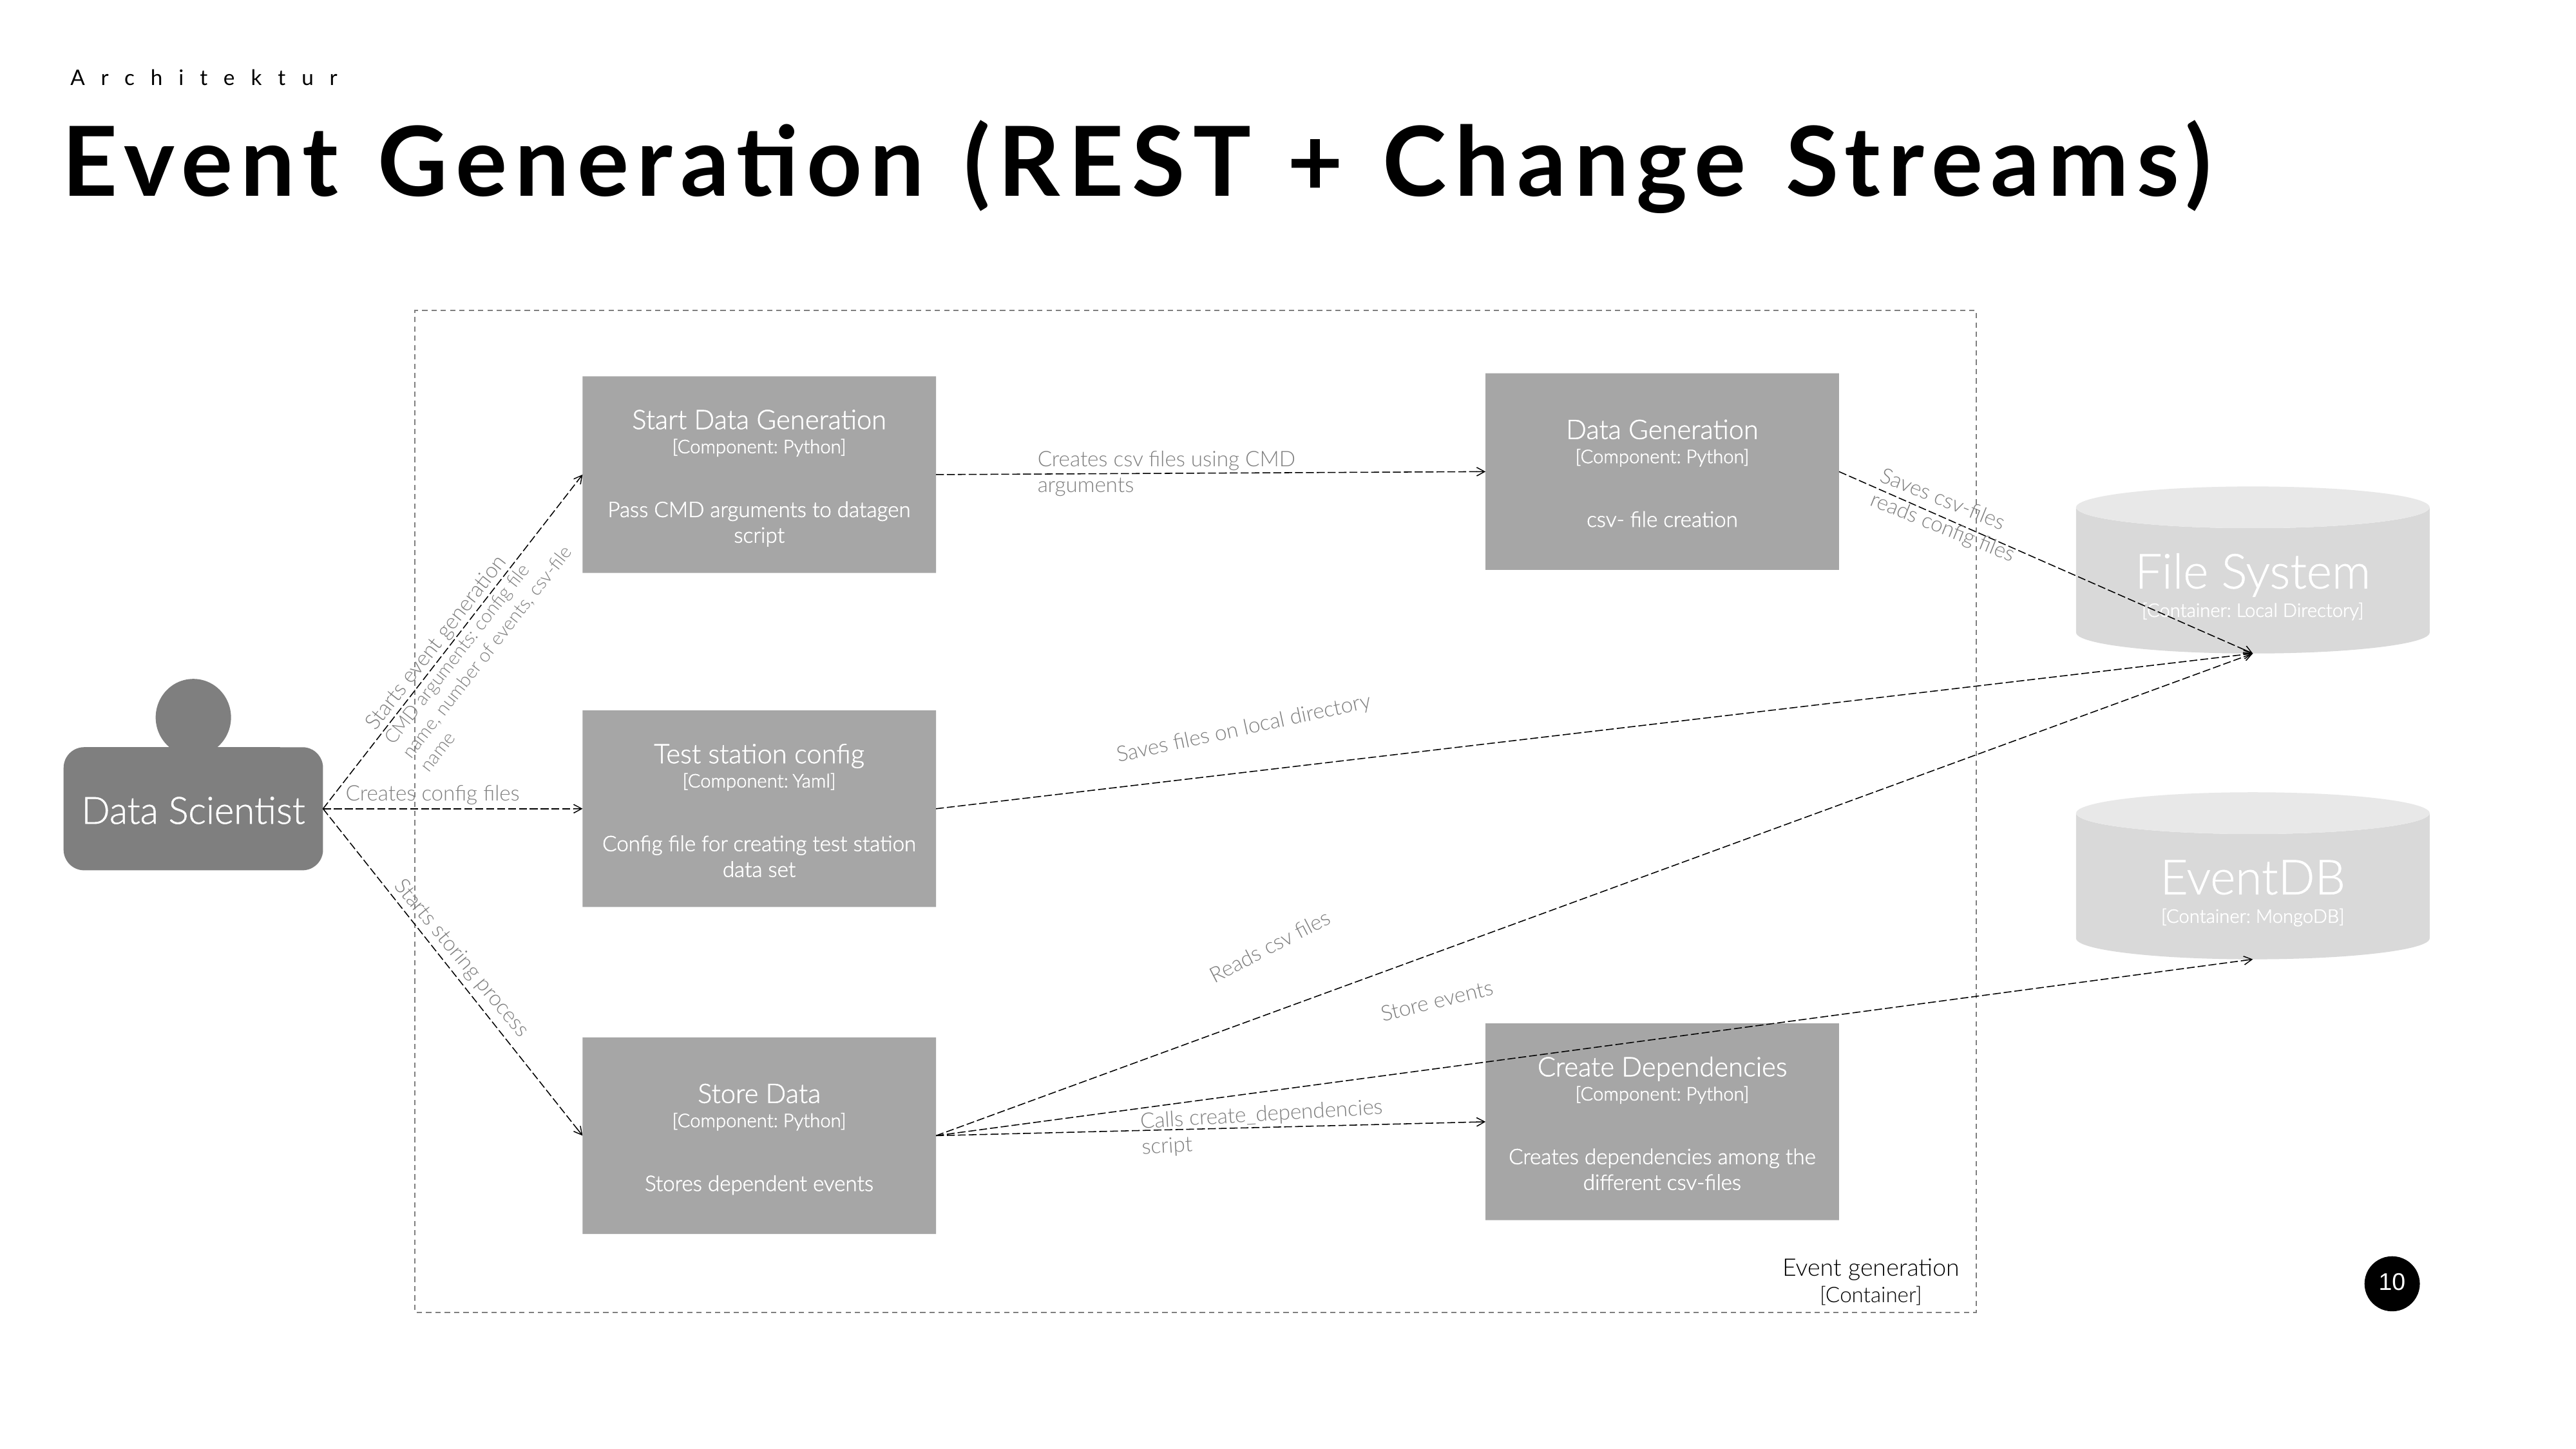

Architektur
Event Generation (REST + Change Streams)

Data Generation
[Component: Python]

csv- file creation
Start Data Generation
[Component: Python]

Pass CMD arguments to datagen script
Creates csv files using CMD arguments
File System
[Container: Local Directory]
Saves csv-files
reads config files
Starts event generation
CMD arguments: config file name, number of events, csv-file name

Data Scientist
Saves files on local directory
Test station config
[Component: Yaml]

Config file for creating test station data set
Creates config files
EventDB
[Container: MongoDB]
Reads csv files
Starts storing process
Store events
Create Dependencies
[Component: Python]

Creates dependencies among the different csv-files
Store Data
[Component: Python]

Stores dependent events
Calls create_dependencies script
Event generation [Container]